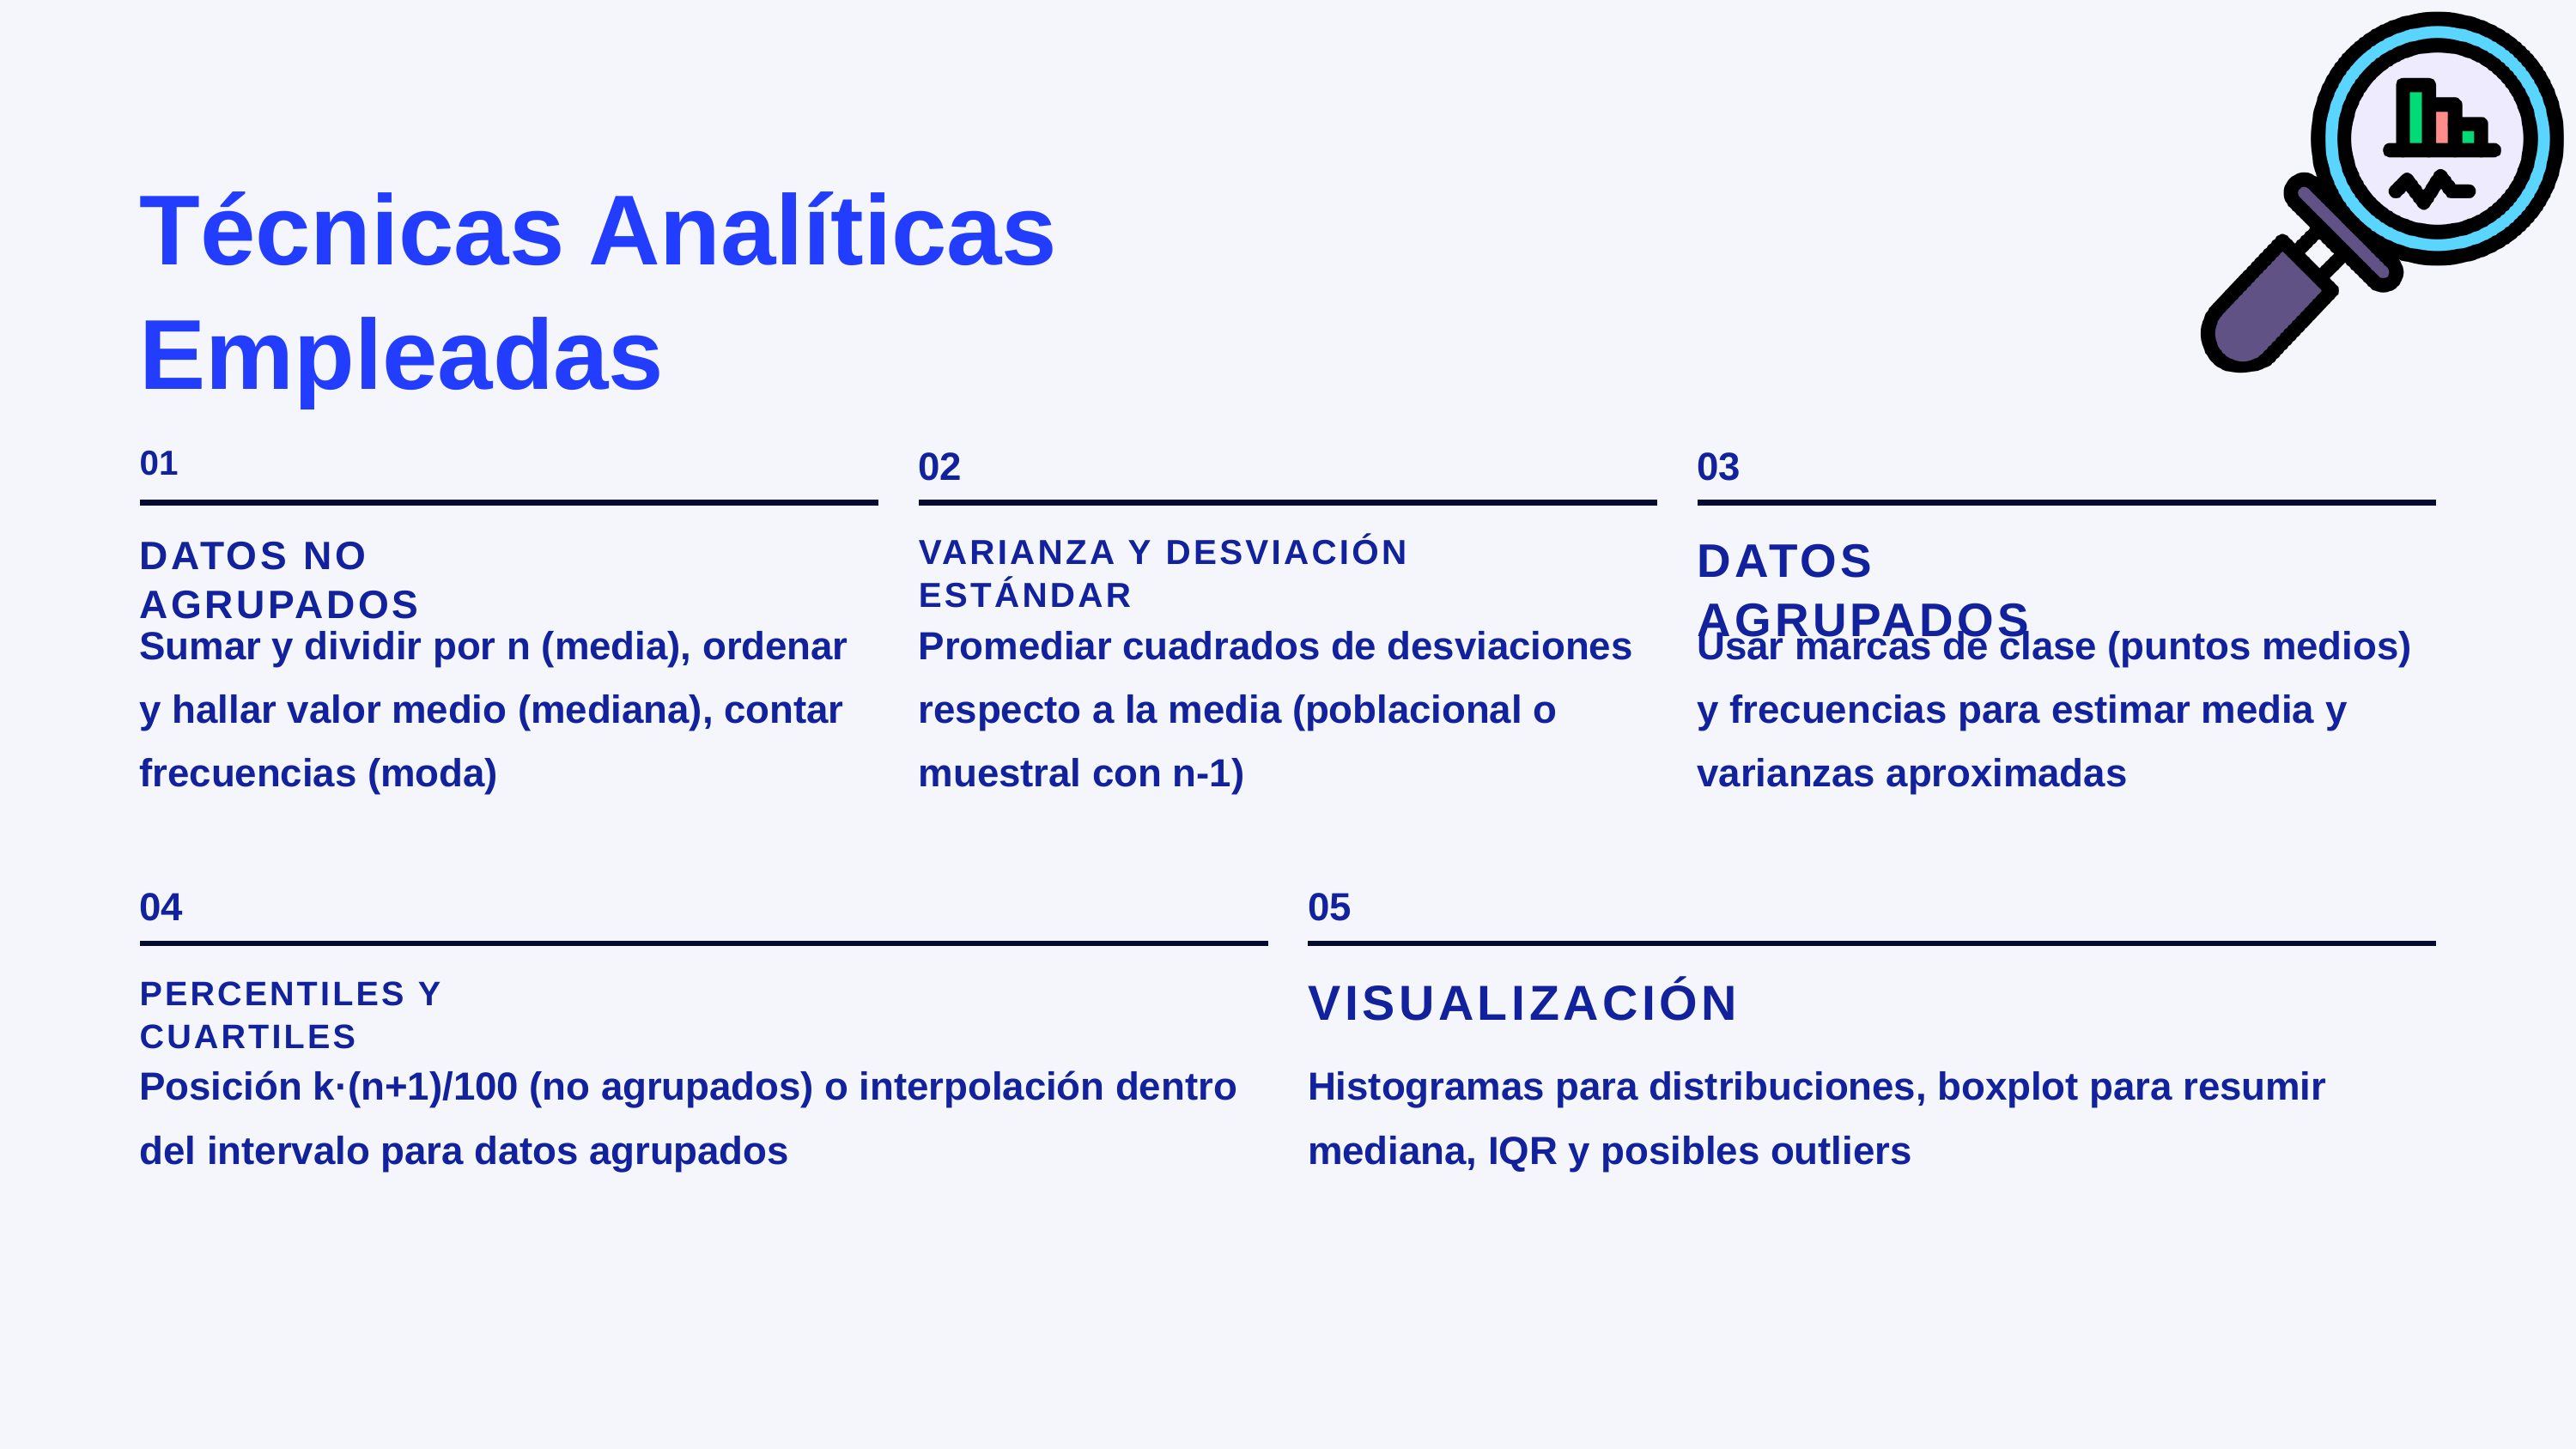

Técnicas Analíticas Empleadas
02
03
01

DATOS NO AGRUPADOS
VARIANZA Y DESVIACIÓN ESTÁNDAR
DATOS AGRUPADOS
Sumar y dividir por n (media), ordenar y hallar valor medio (mediana), contar frecuencias (moda)
Promediar cuadrados de desviaciones respecto a la media (poblacional o muestral con n-1)
Usar marcas de clase (puntos medios) y frecuencias para estimar media y varianzas aproximadas
04
05

VISUALIZACIÓN
PERCENTILES Y CUARTILES
Posición k·(n+1)/100 (no agrupados) o interpolación dentro del intervalo para datos agrupados
Histogramas para distribuciones, boxplot para resumir mediana, IQR y posibles outliers